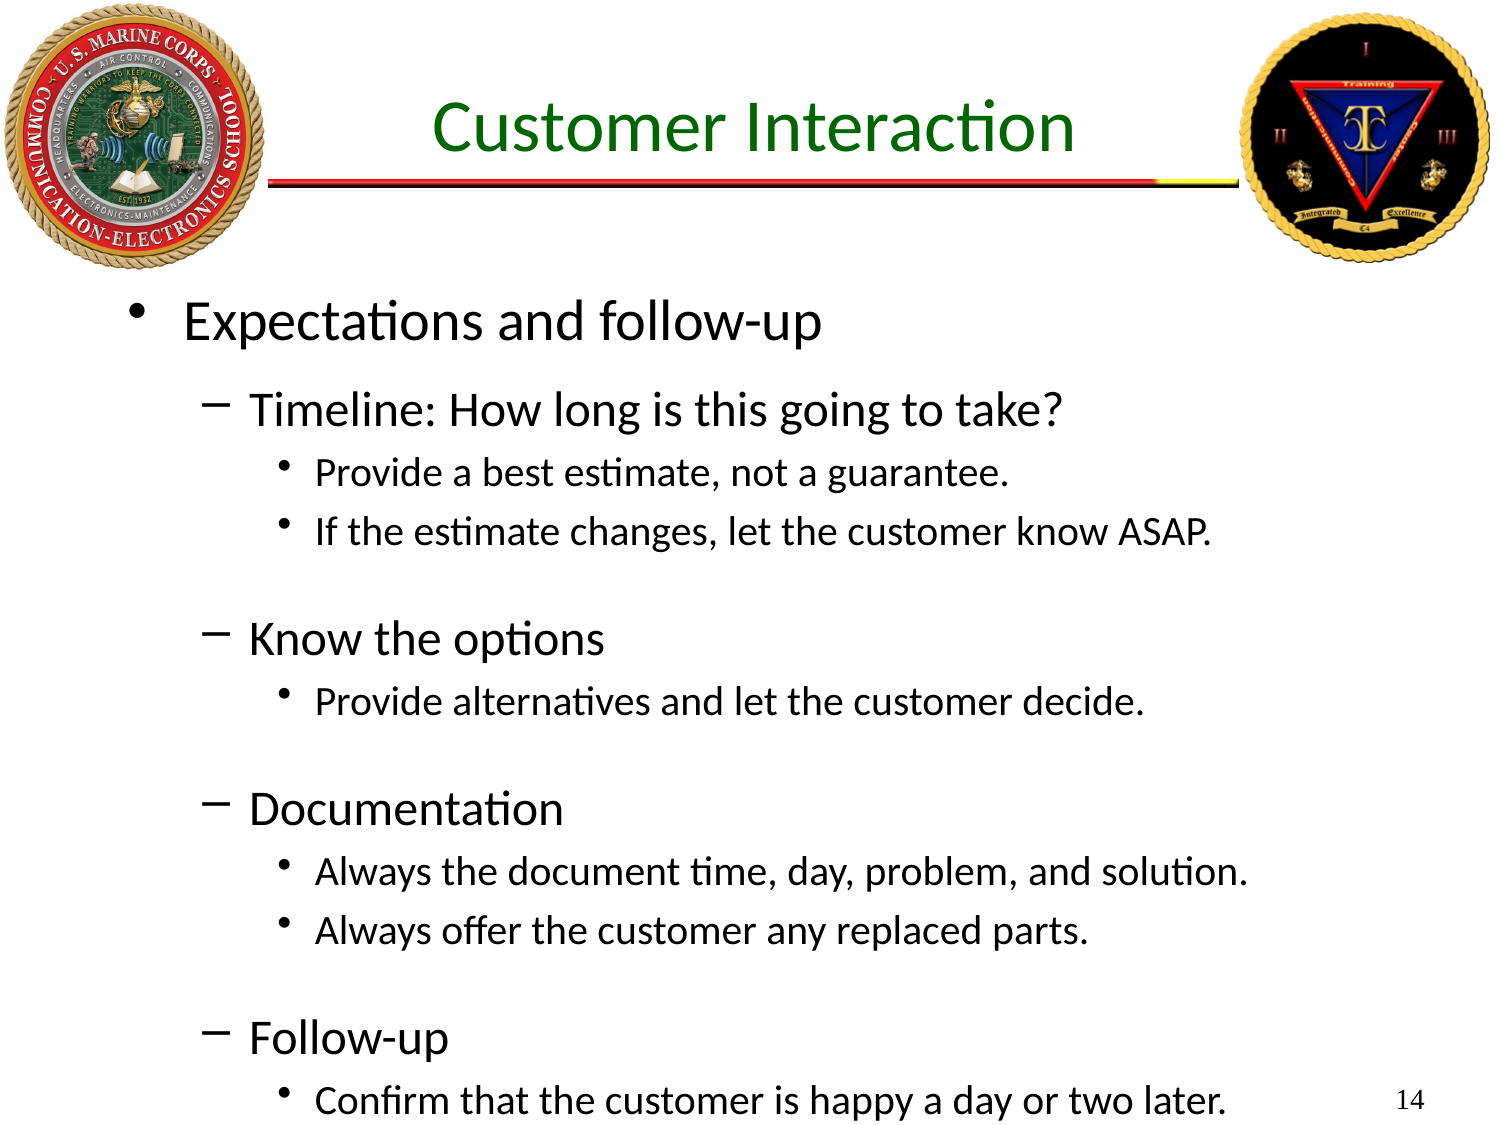

Customer Interaction
Expectations and follow-up

Timeline: How long is this going to take?
Provide a best estimate, not a guarantee.
If the estimate changes, let the customer know ASAP.

Know the options
Provide alternatives and let the customer decide.

Documentation
Always the document time, day, problem, and solution.
Always offer the customer any replaced parts.

Follow-up
Confirm that the customer is happy a day or two later.